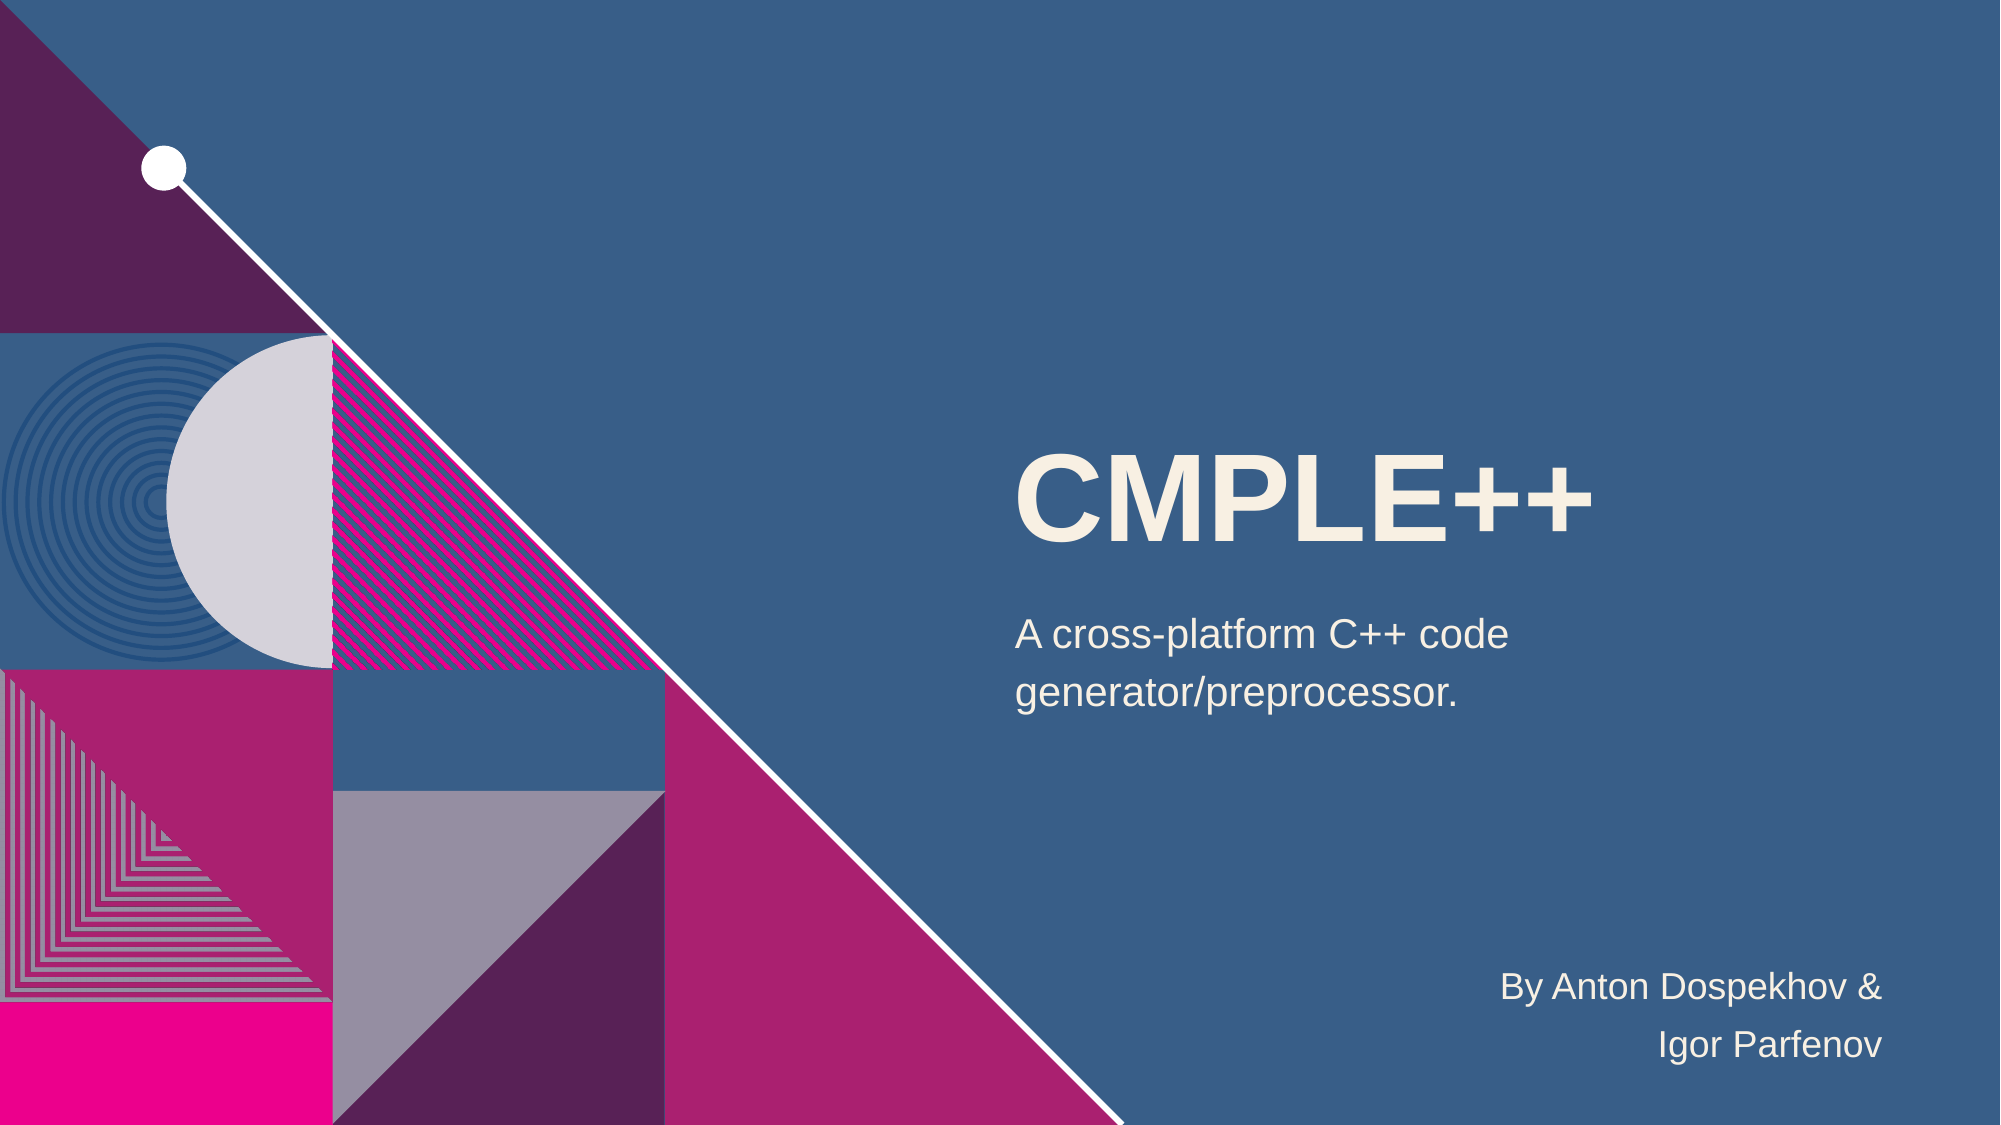

# Cmple++
A cross-platform C++ code generator/preprocessor.
By Anton Dospekhov & Igor Parfenov